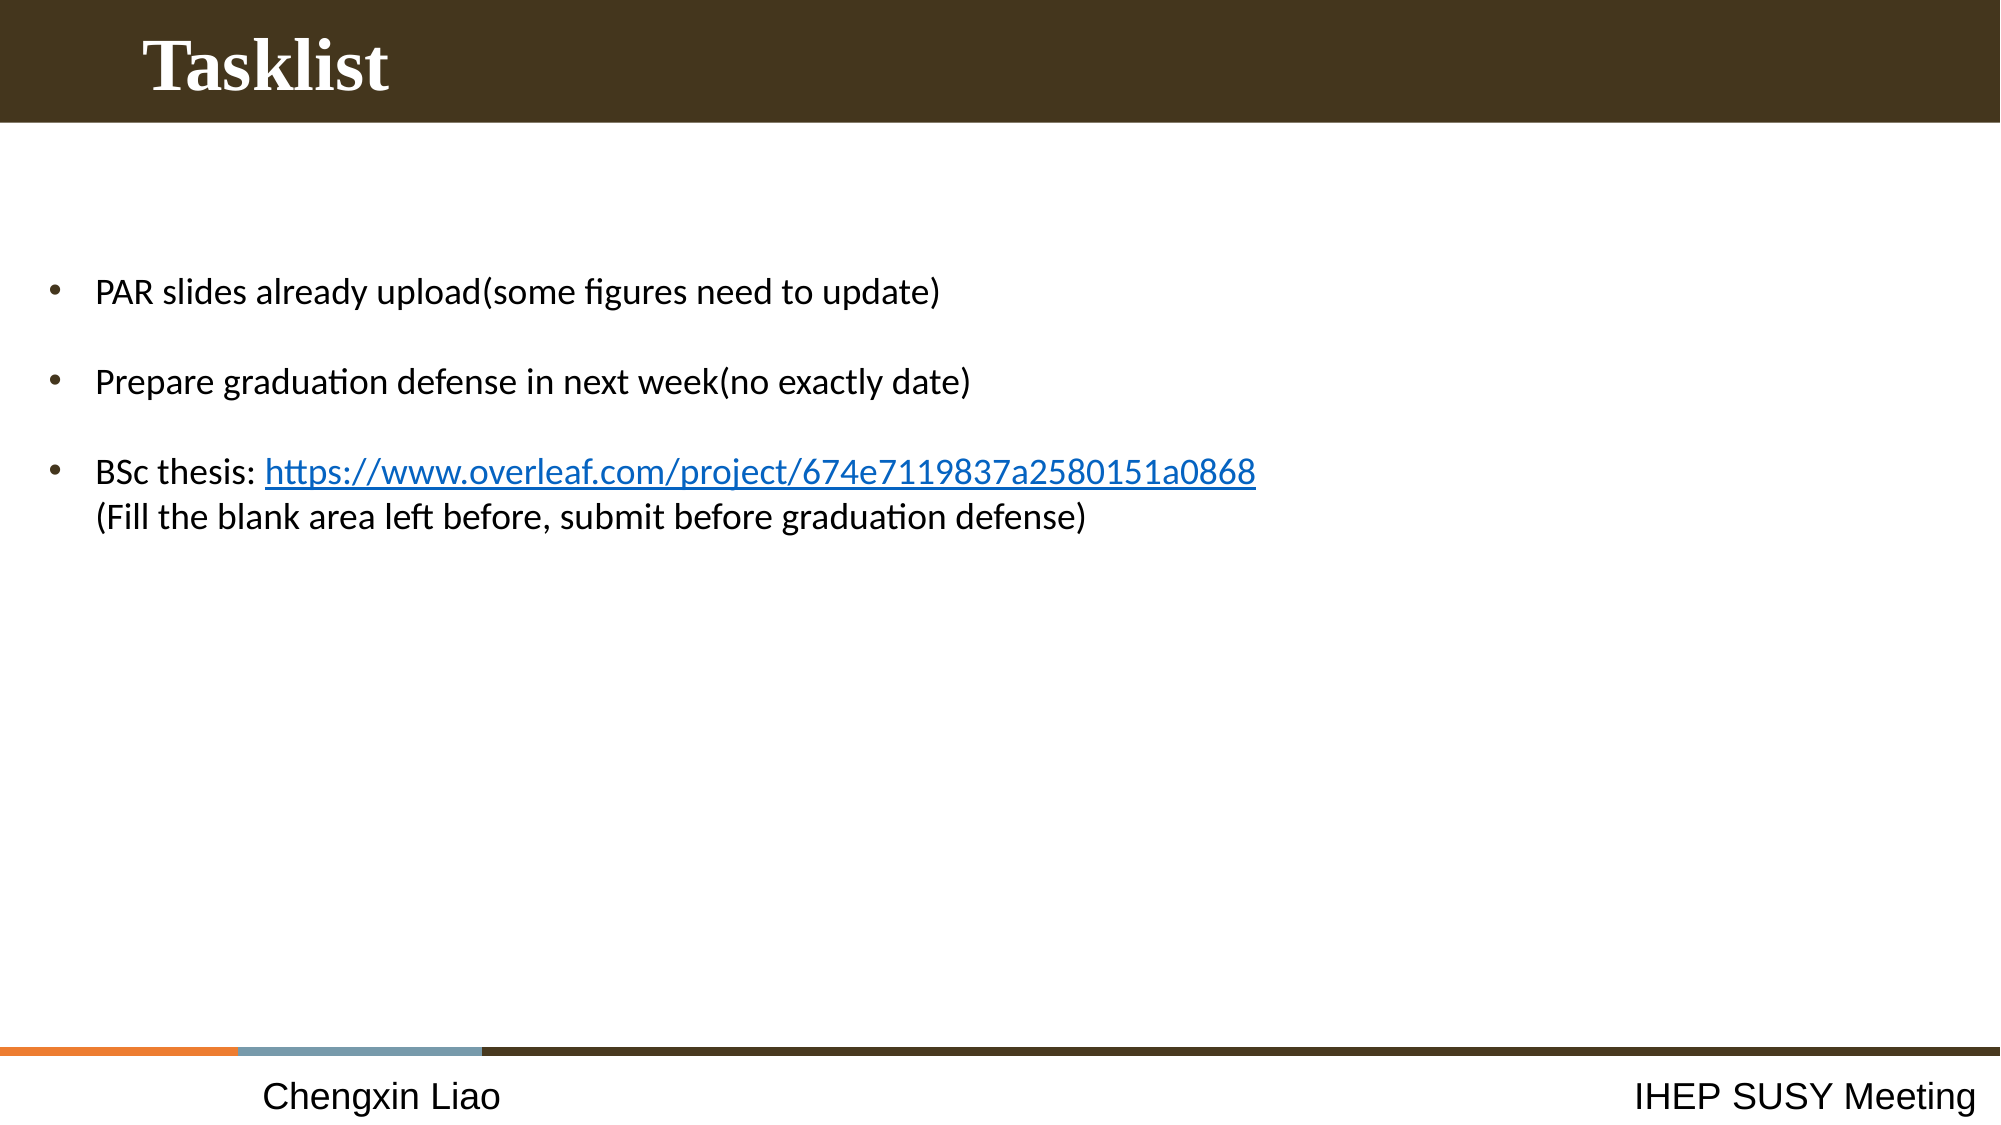

Tasklist

PAR slides already upload(some figures need to update)

Prepare graduation defense in next week(no exactly date)
BSc thesis: https://www.overleaf.com/project/674e7119837a2580151a0868
(Fill the blank area left before, submit before graduation defense)
Chengxin Liao
IHEP SUSY Meeting